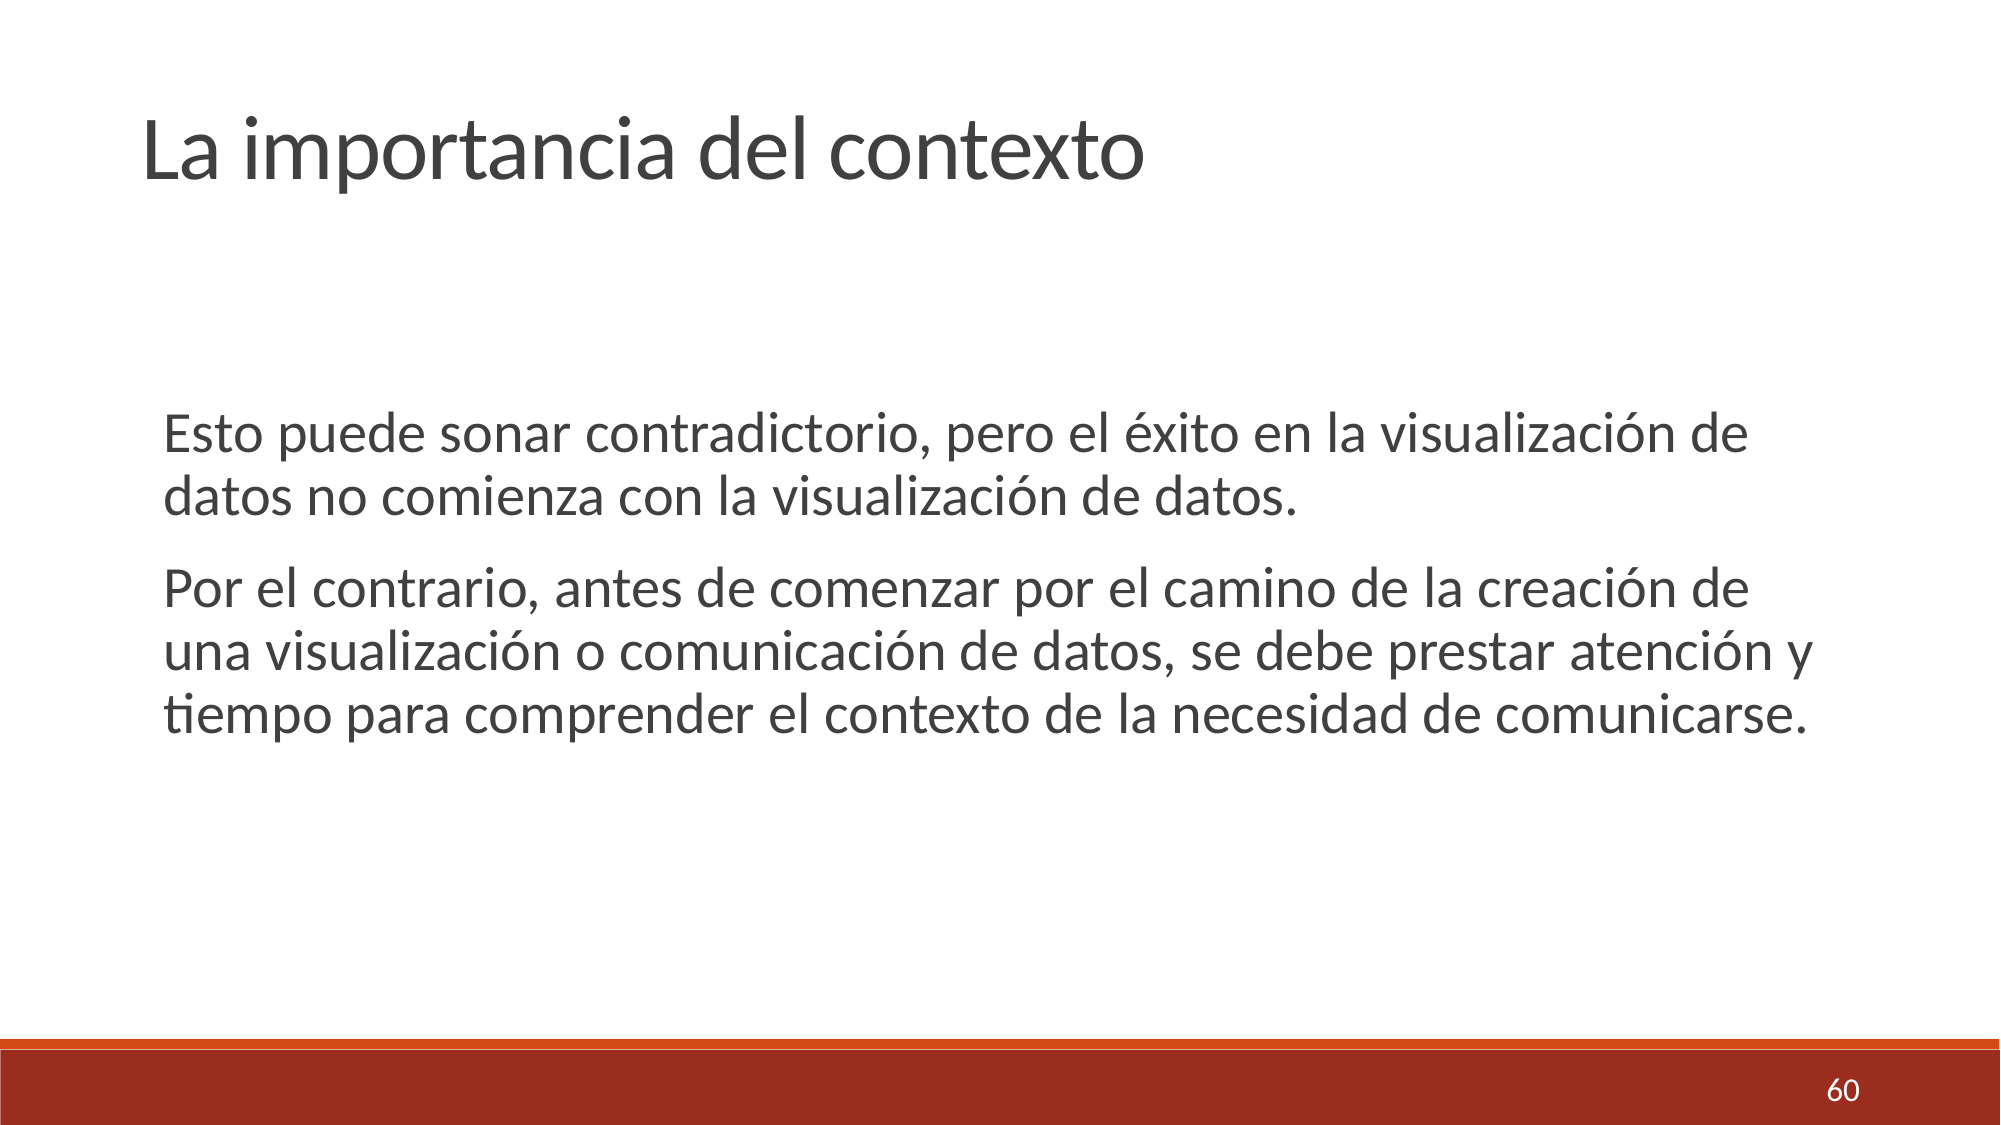

La importancia del contexto
Esto puede sonar contradictorio, pero el éxito en la visualización de datos no comienza con la visualización de datos.
Por el contrario, antes de comenzar por el camino de la creación de una visualización o comunicación de datos, se debe prestar atención y tiempo para comprender el contexto de la necesidad de comunicarse.
60